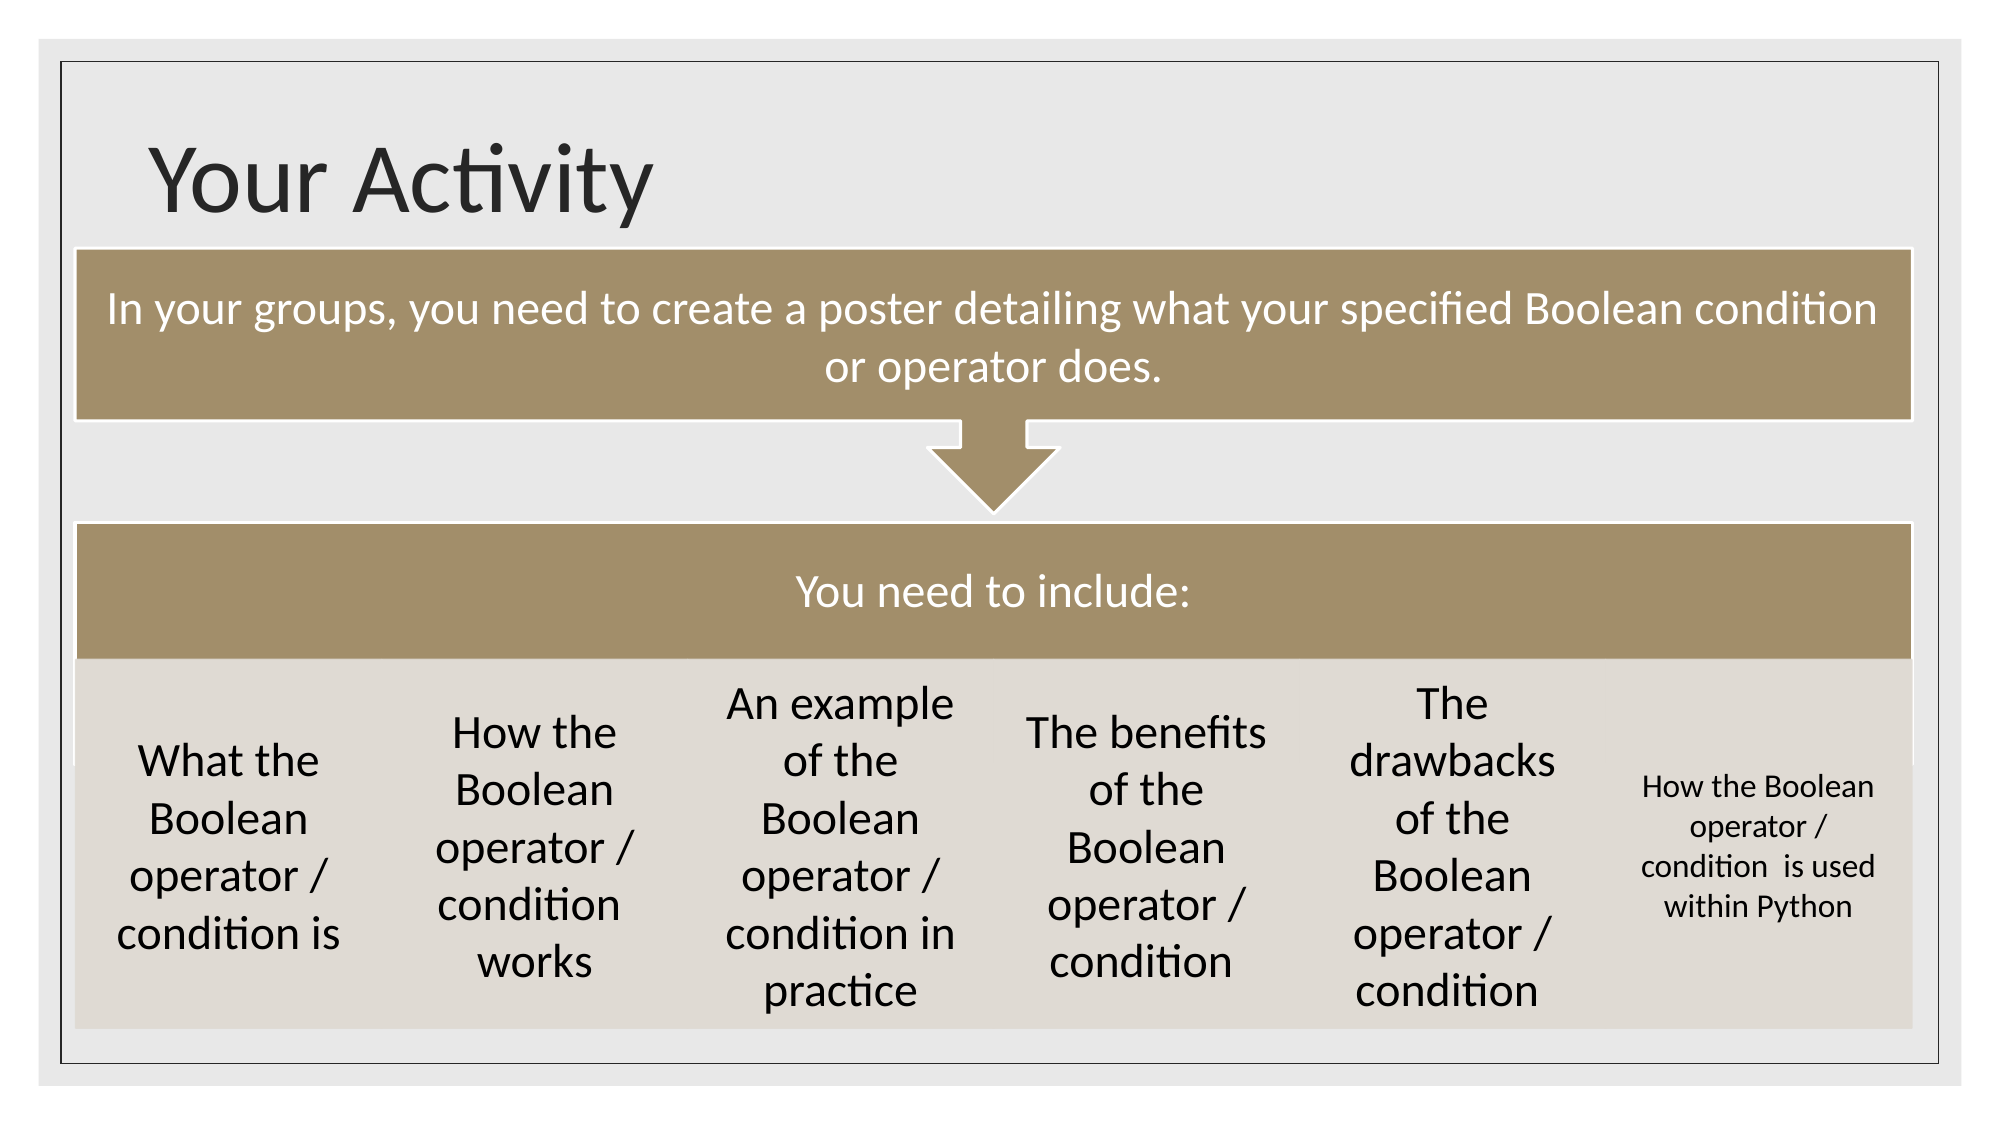

# Your Activity
You need to include:
What the Boolean operator / condition is
How the Boolean operator / condition  works
An example of the Boolean operator / condition in practice
The benefits of the Boolean operator / condition
The drawbacks of the Boolean operator / condition
How the Boolean operator / condition  is used within Python
In your groups, you need to create a poster detailing what your specified Boolean condition or operator does.